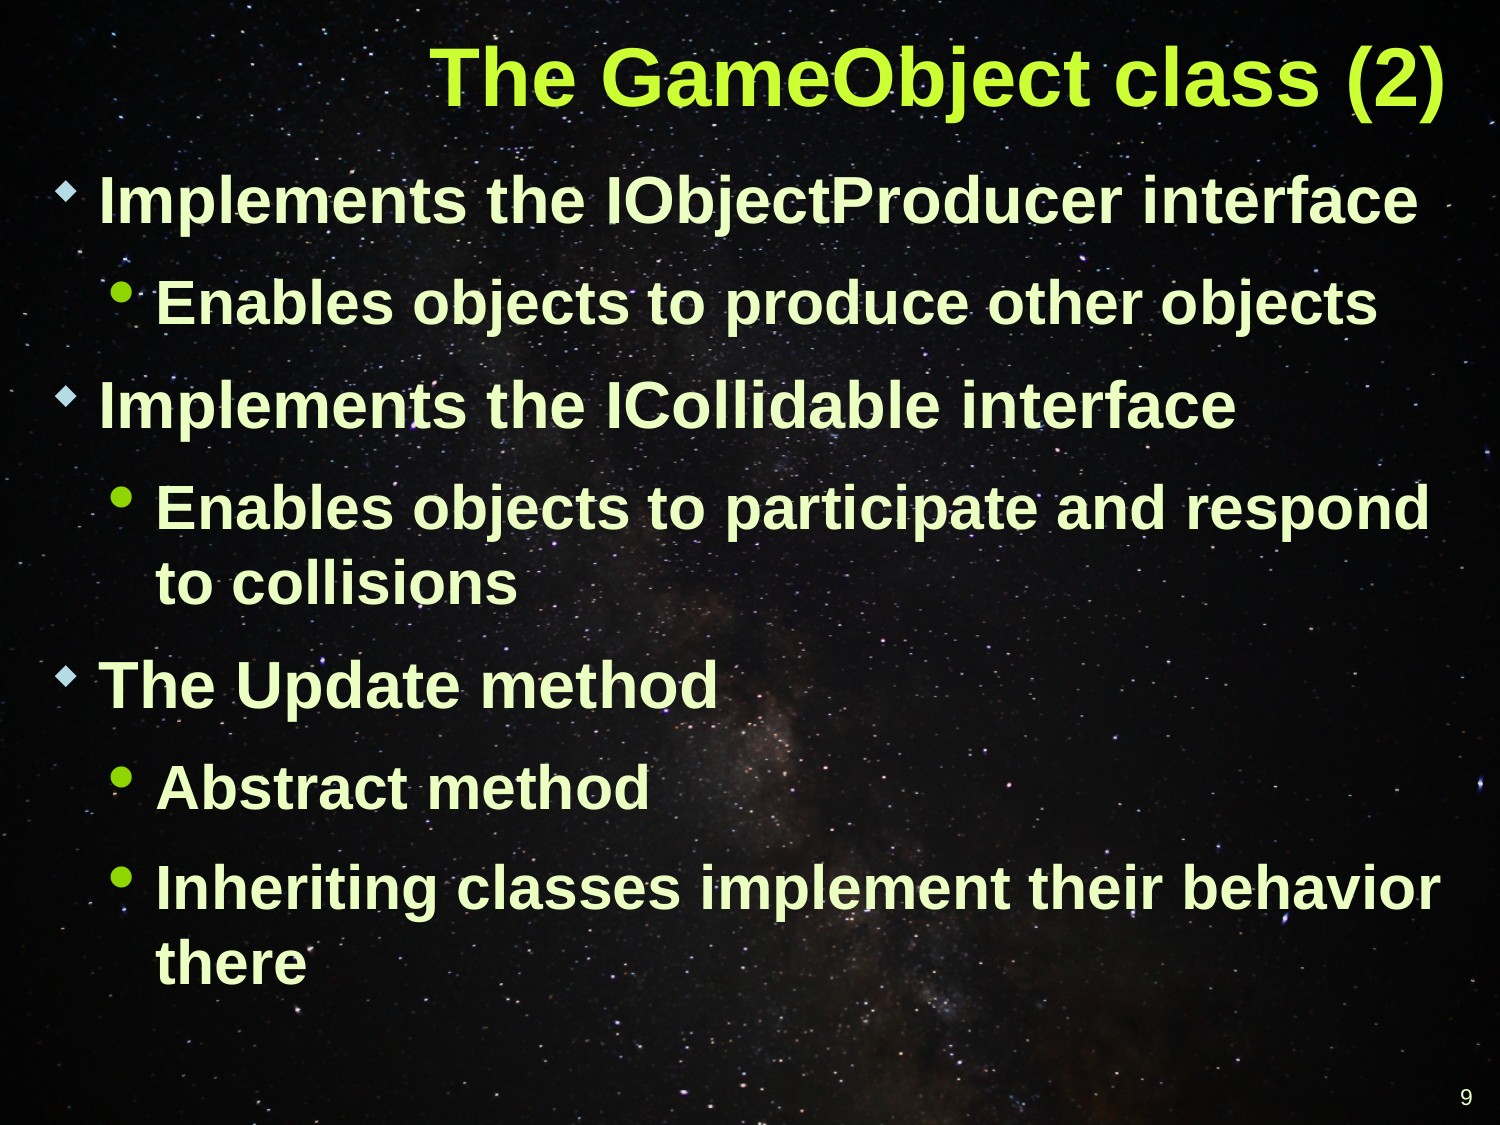

# The GameObject class (2)
Implements the IObjectProducer interface
Enables objects to produce other objects
Implements the ICollidable interface
Enables objects to participate and respond to collisions
The Update method
Abstract method
Inheriting classes implement their behavior there

9